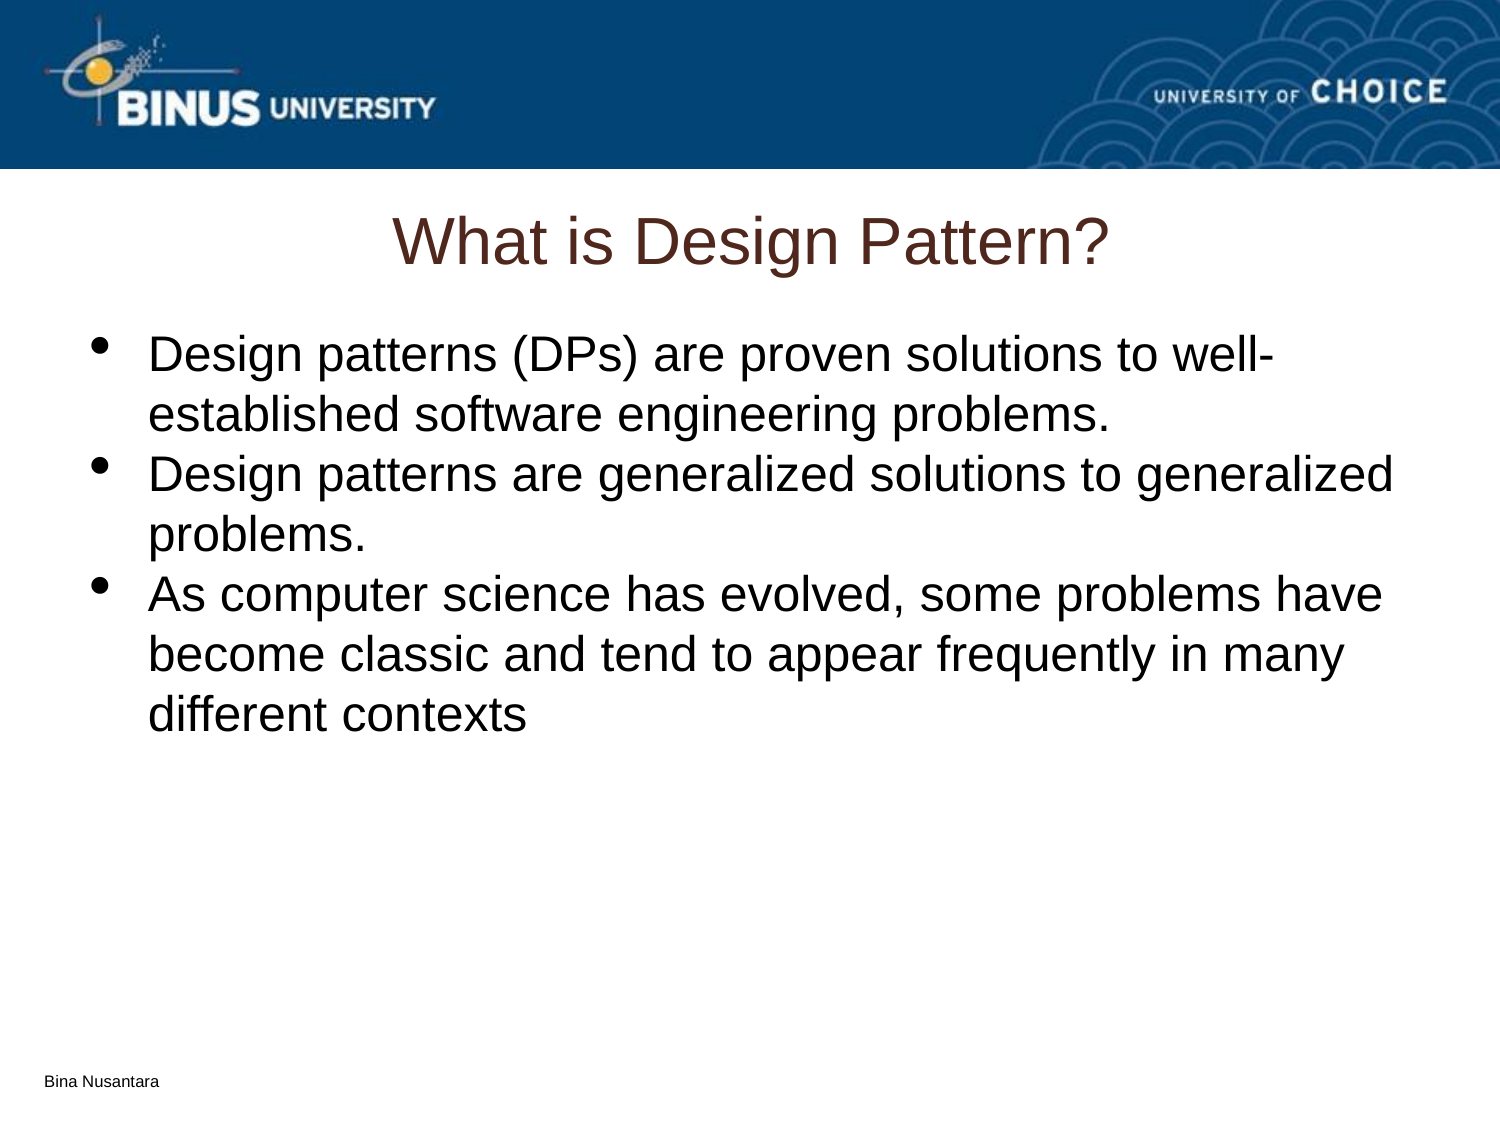

What is Design Pattern?
Design patterns (DPs) are proven solutions to well-established software engineering problems.
Design patterns are generalized solutions to generalized problems.
As computer science has evolved, some problems have become classic and tend to appear frequently in many different contexts
Bina Nusantara